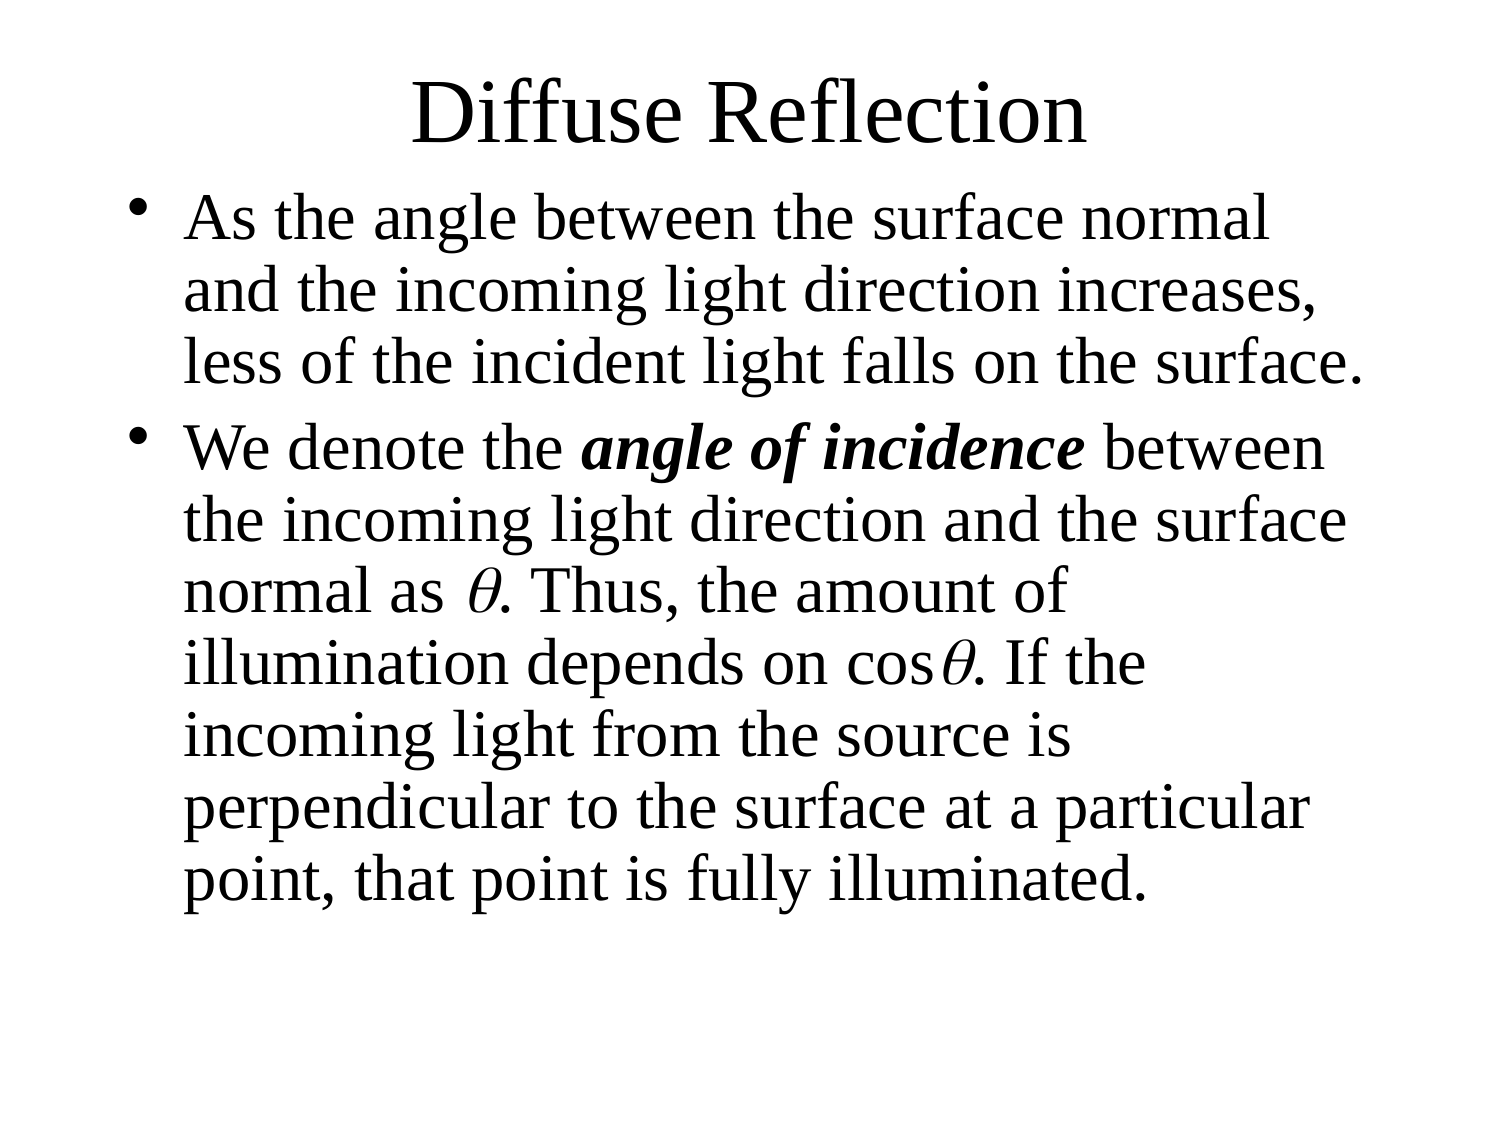

# Diffuse Reflection
As the angle between the surface normal and the incoming light direction increases, less of the incident light falls on the surface.
We denote the angle of incidence between the incoming light direction and the surface normal as θ. Thus, the amount of illumination depends on cosθ. If the incoming light from the source is perpendicular to the surface at a particular point, that point is fully illuminated.